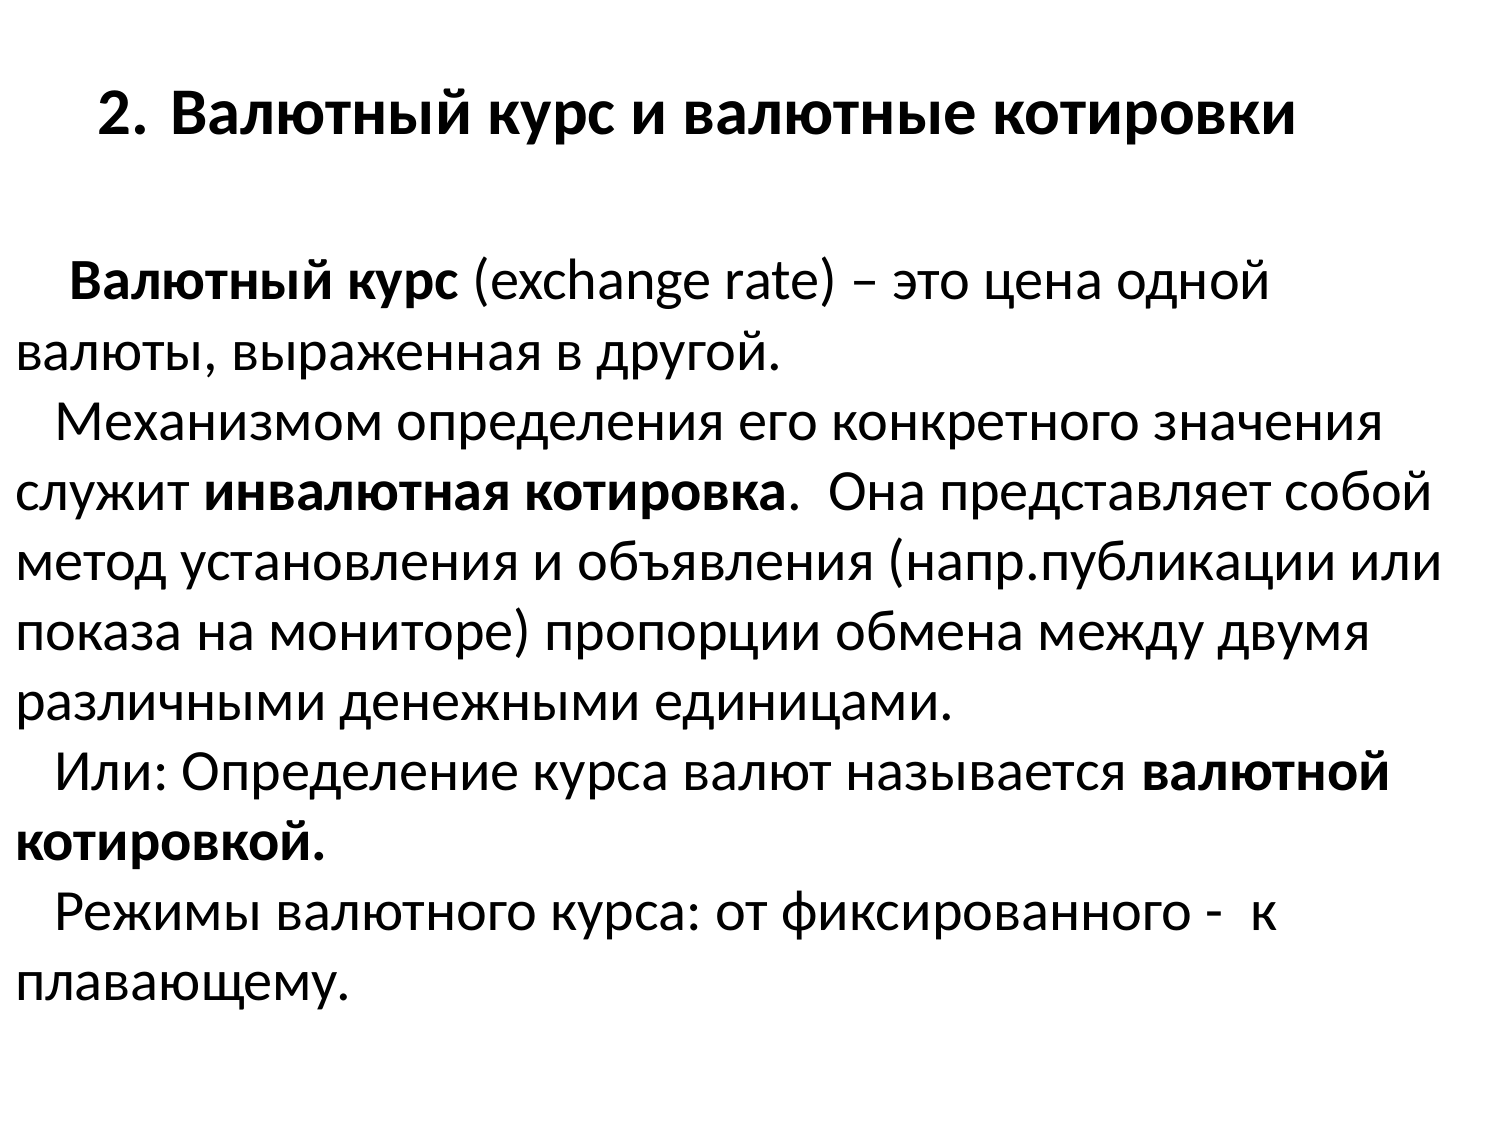

# 2. Валютный курс и валютные котировки Валютный курс (exchange rate) – это цена одной валюты, выраженная в другой. Механизмом определения его конкретного значения служит инвалютная котировка.  Она представляет собой метод установления и объявления (напр.публикации или показа на мониторе) пропорции обмена между двумя различными денежными единицами. Или: Определение курса валют называется валютной котировкой. Режимы валютного курса: от фиксированного -  к плавающему.